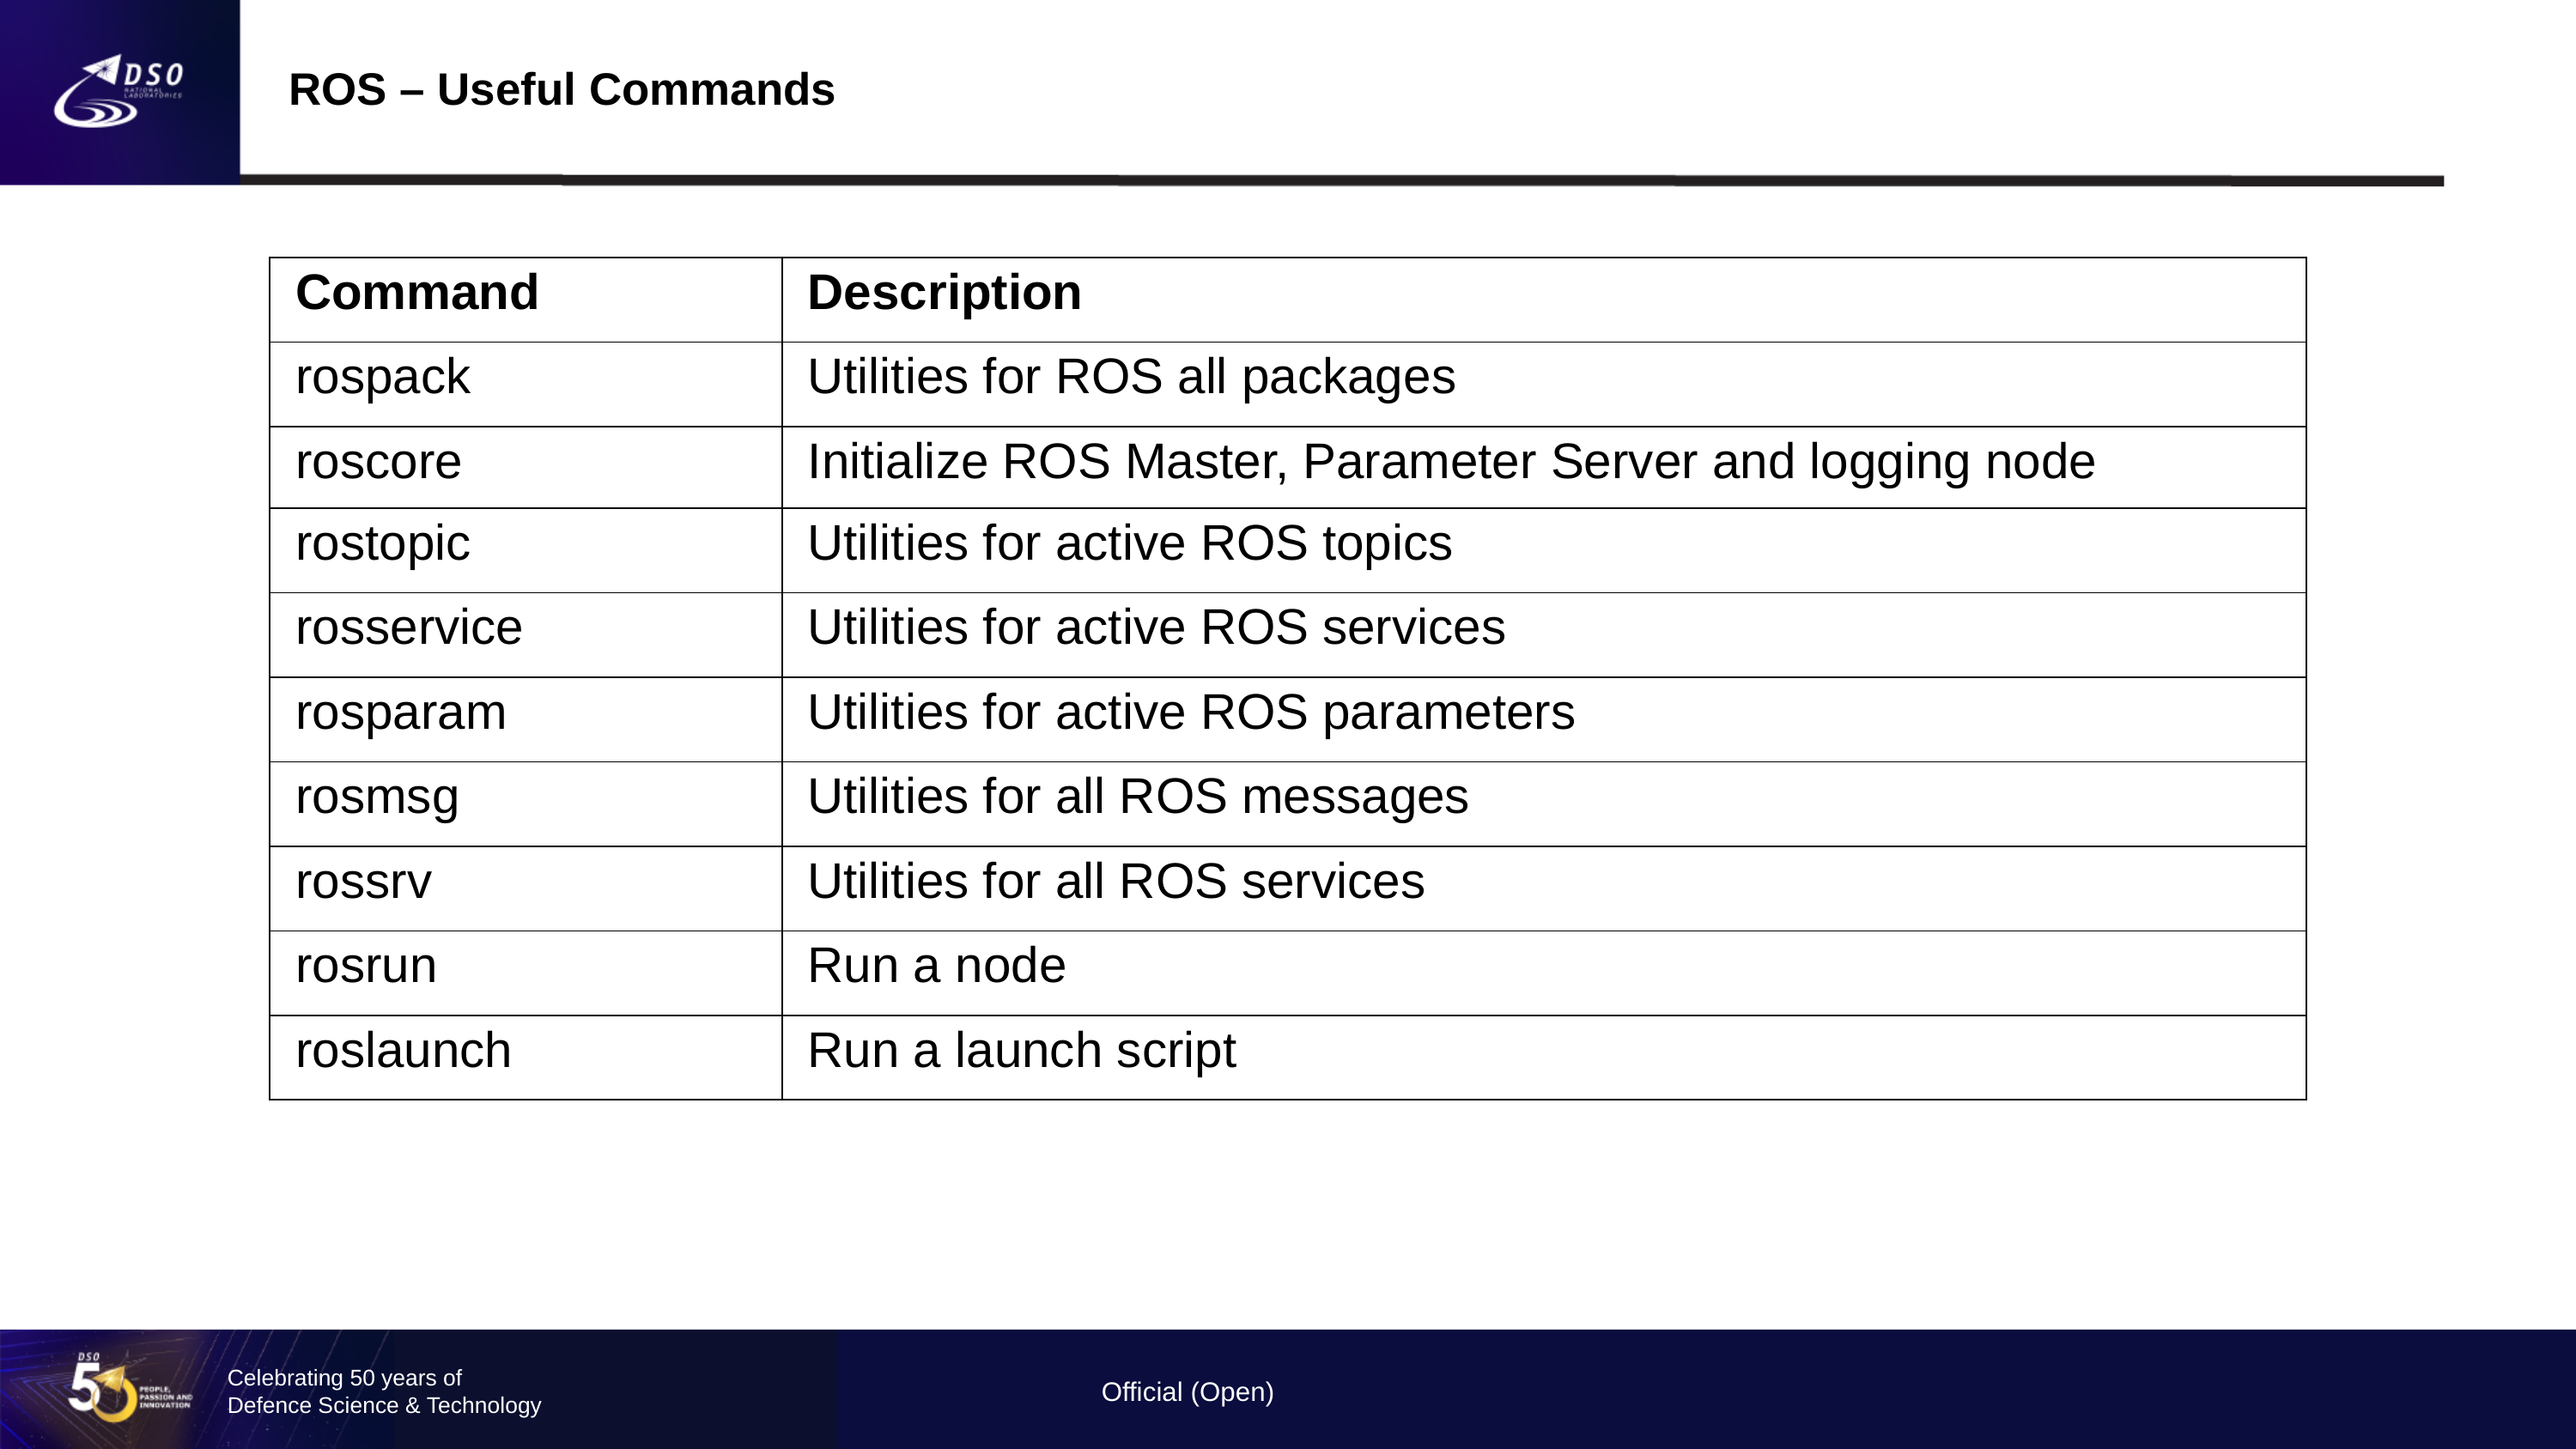

ROS – Useful Commands
| Command | Description |
| --- | --- |
| rospack | Utilities for ROS all packages |
| roscore | Initialize ROS Master, Parameter Server and logging node |
| rostopic | Utilities for active ROS topics |
| rosservice | Utilities for active ROS services |
| rosparam | Utilities for active ROS parameters |
| rosmsg | Utilities for all ROS messages |
| rossrv | Utilities for all ROS services |
| rosrun | Run a node |
| roslaunch | Run a launch script |